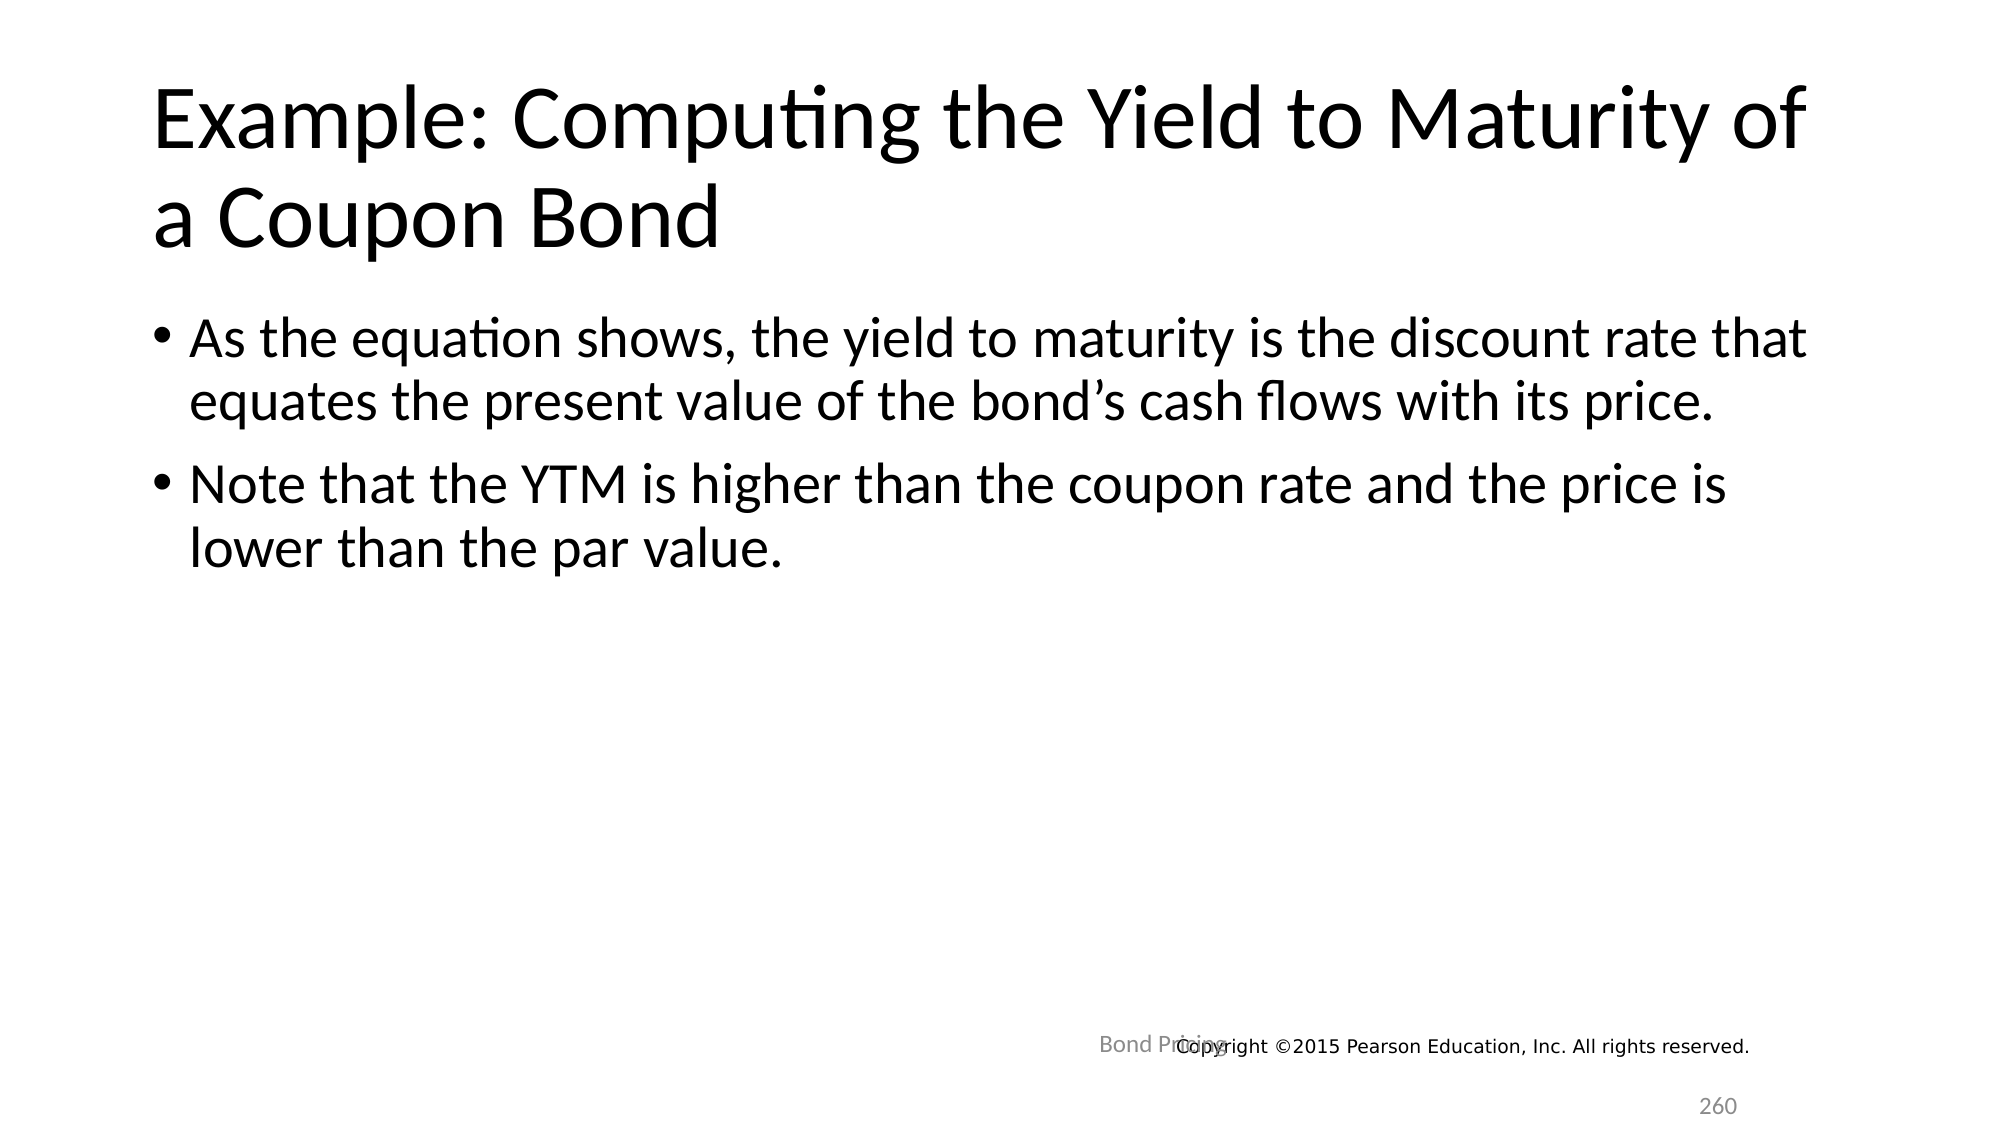

# Example: Computing the Yield to Maturity of a Coupon Bond
As the equation shows, the yield to maturity is the discount rate that equates the present value of the bond’s cash flows with its price.
Note that the YTM is higher than the coupon rate and the price is lower than the par value.
Bond Pricing
Copyright ©2015 Pearson Education, Inc. All rights reserved.
260